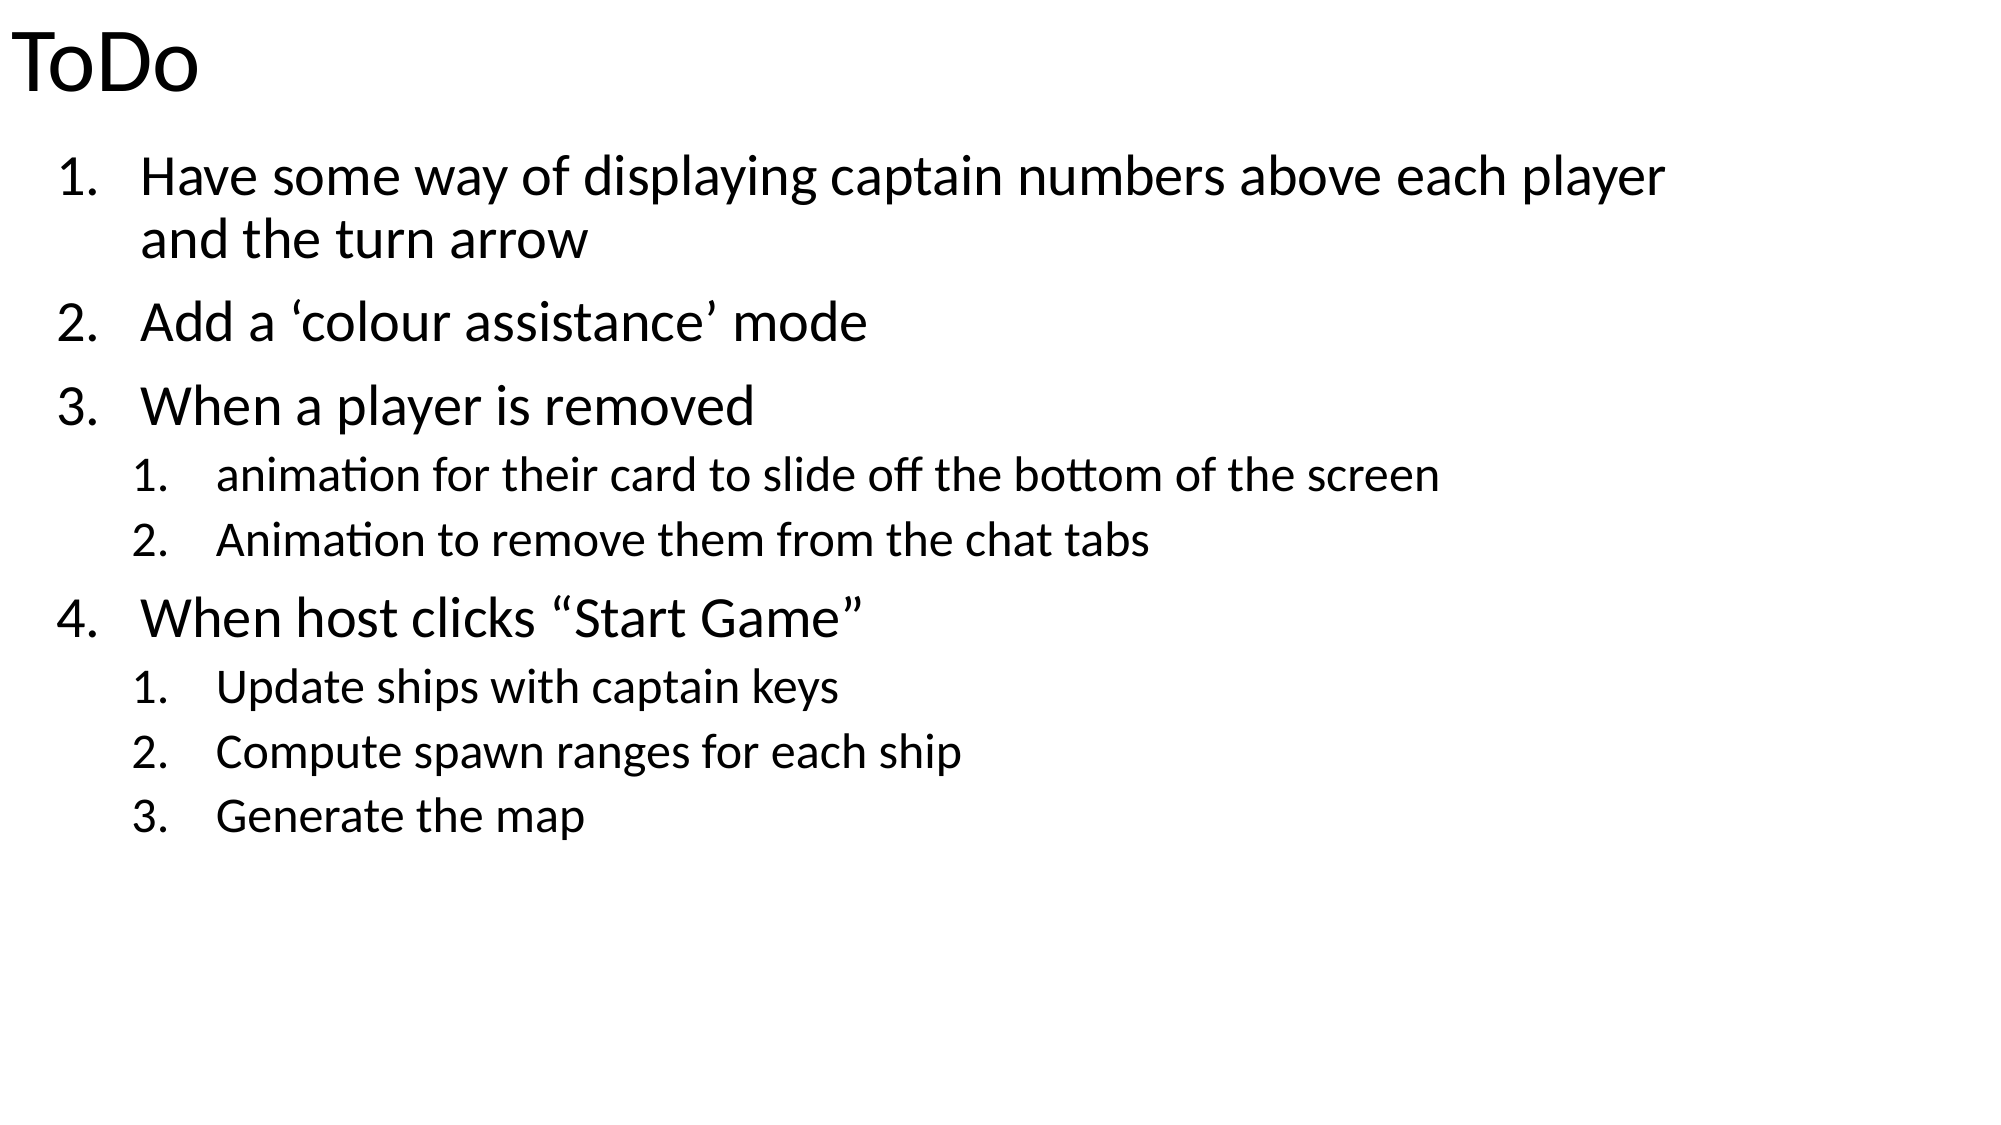

# ToDo
Have some way of displaying captain numbers above each player and the turn arrow
Add a ‘colour assistance’ mode
When a player is removed
animation for their card to slide off the bottom of the screen
Animation to remove them from the chat tabs
When host clicks “Start Game”
Update ships with captain keys
Compute spawn ranges for each ship
Generate the map